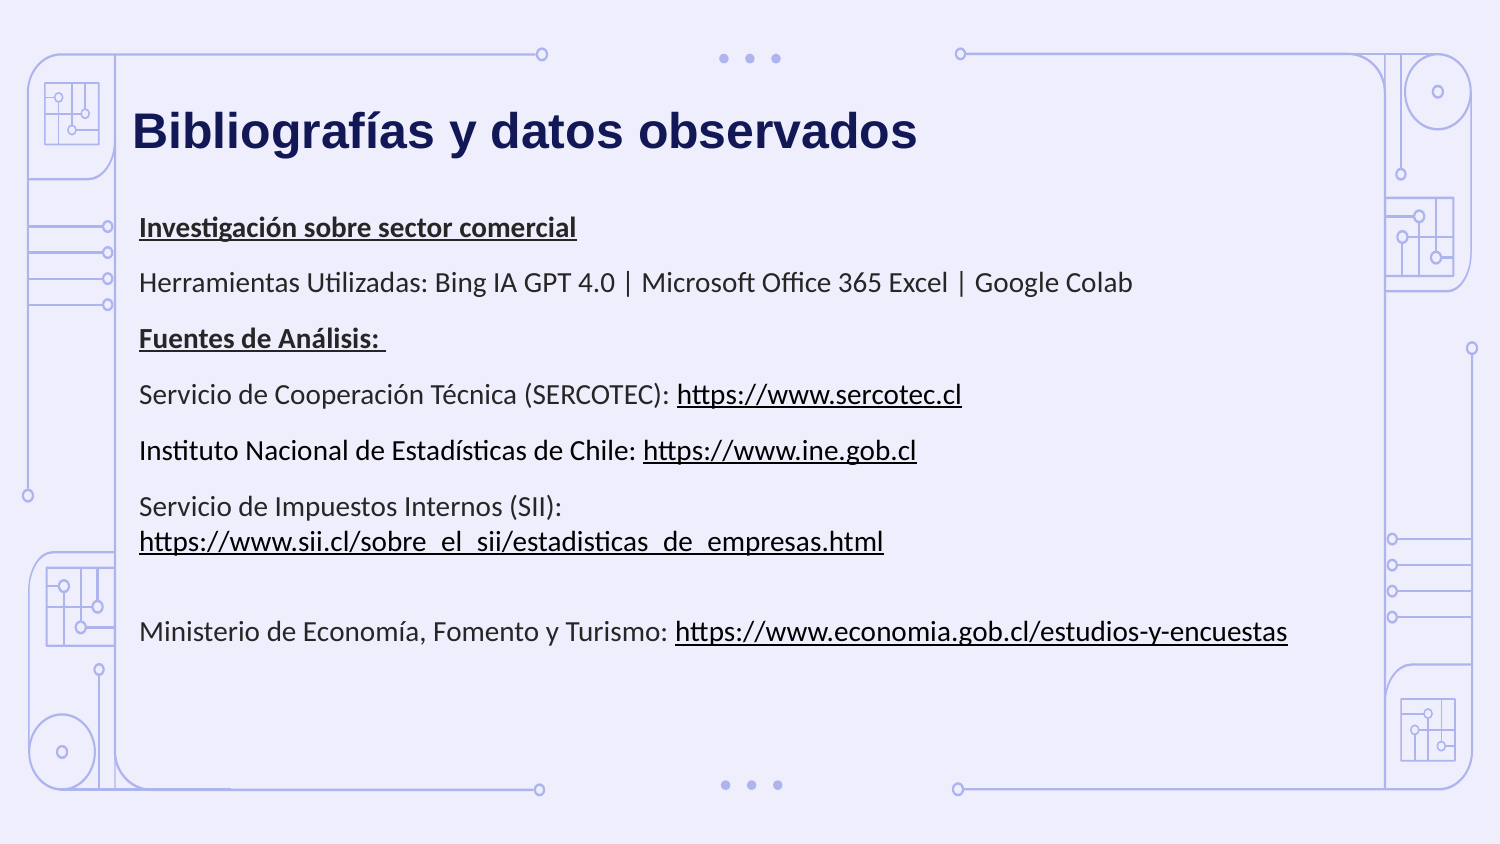

Bibliografías y datos observados
Investigación sobre sector comercial
Herramientas Utilizadas: Bing IA GPT 4.0 | Microsoft Office 365 Excel | Google Colab
Fuentes de Análisis:
Servicio de Cooperación Técnica (SERCOTEC): https://www.sercotec.cl
Instituto Nacional de Estadísticas de Chile: https://www.ine.gob.cl
Servicio de Impuestos Internos (SII): https://www.sii.cl/sobre_el_sii/estadisticas_de_empresas.html
Ministerio de Economía, Fomento y Turismo: https://www.economia.gob.cl/estudios-y-encuestas